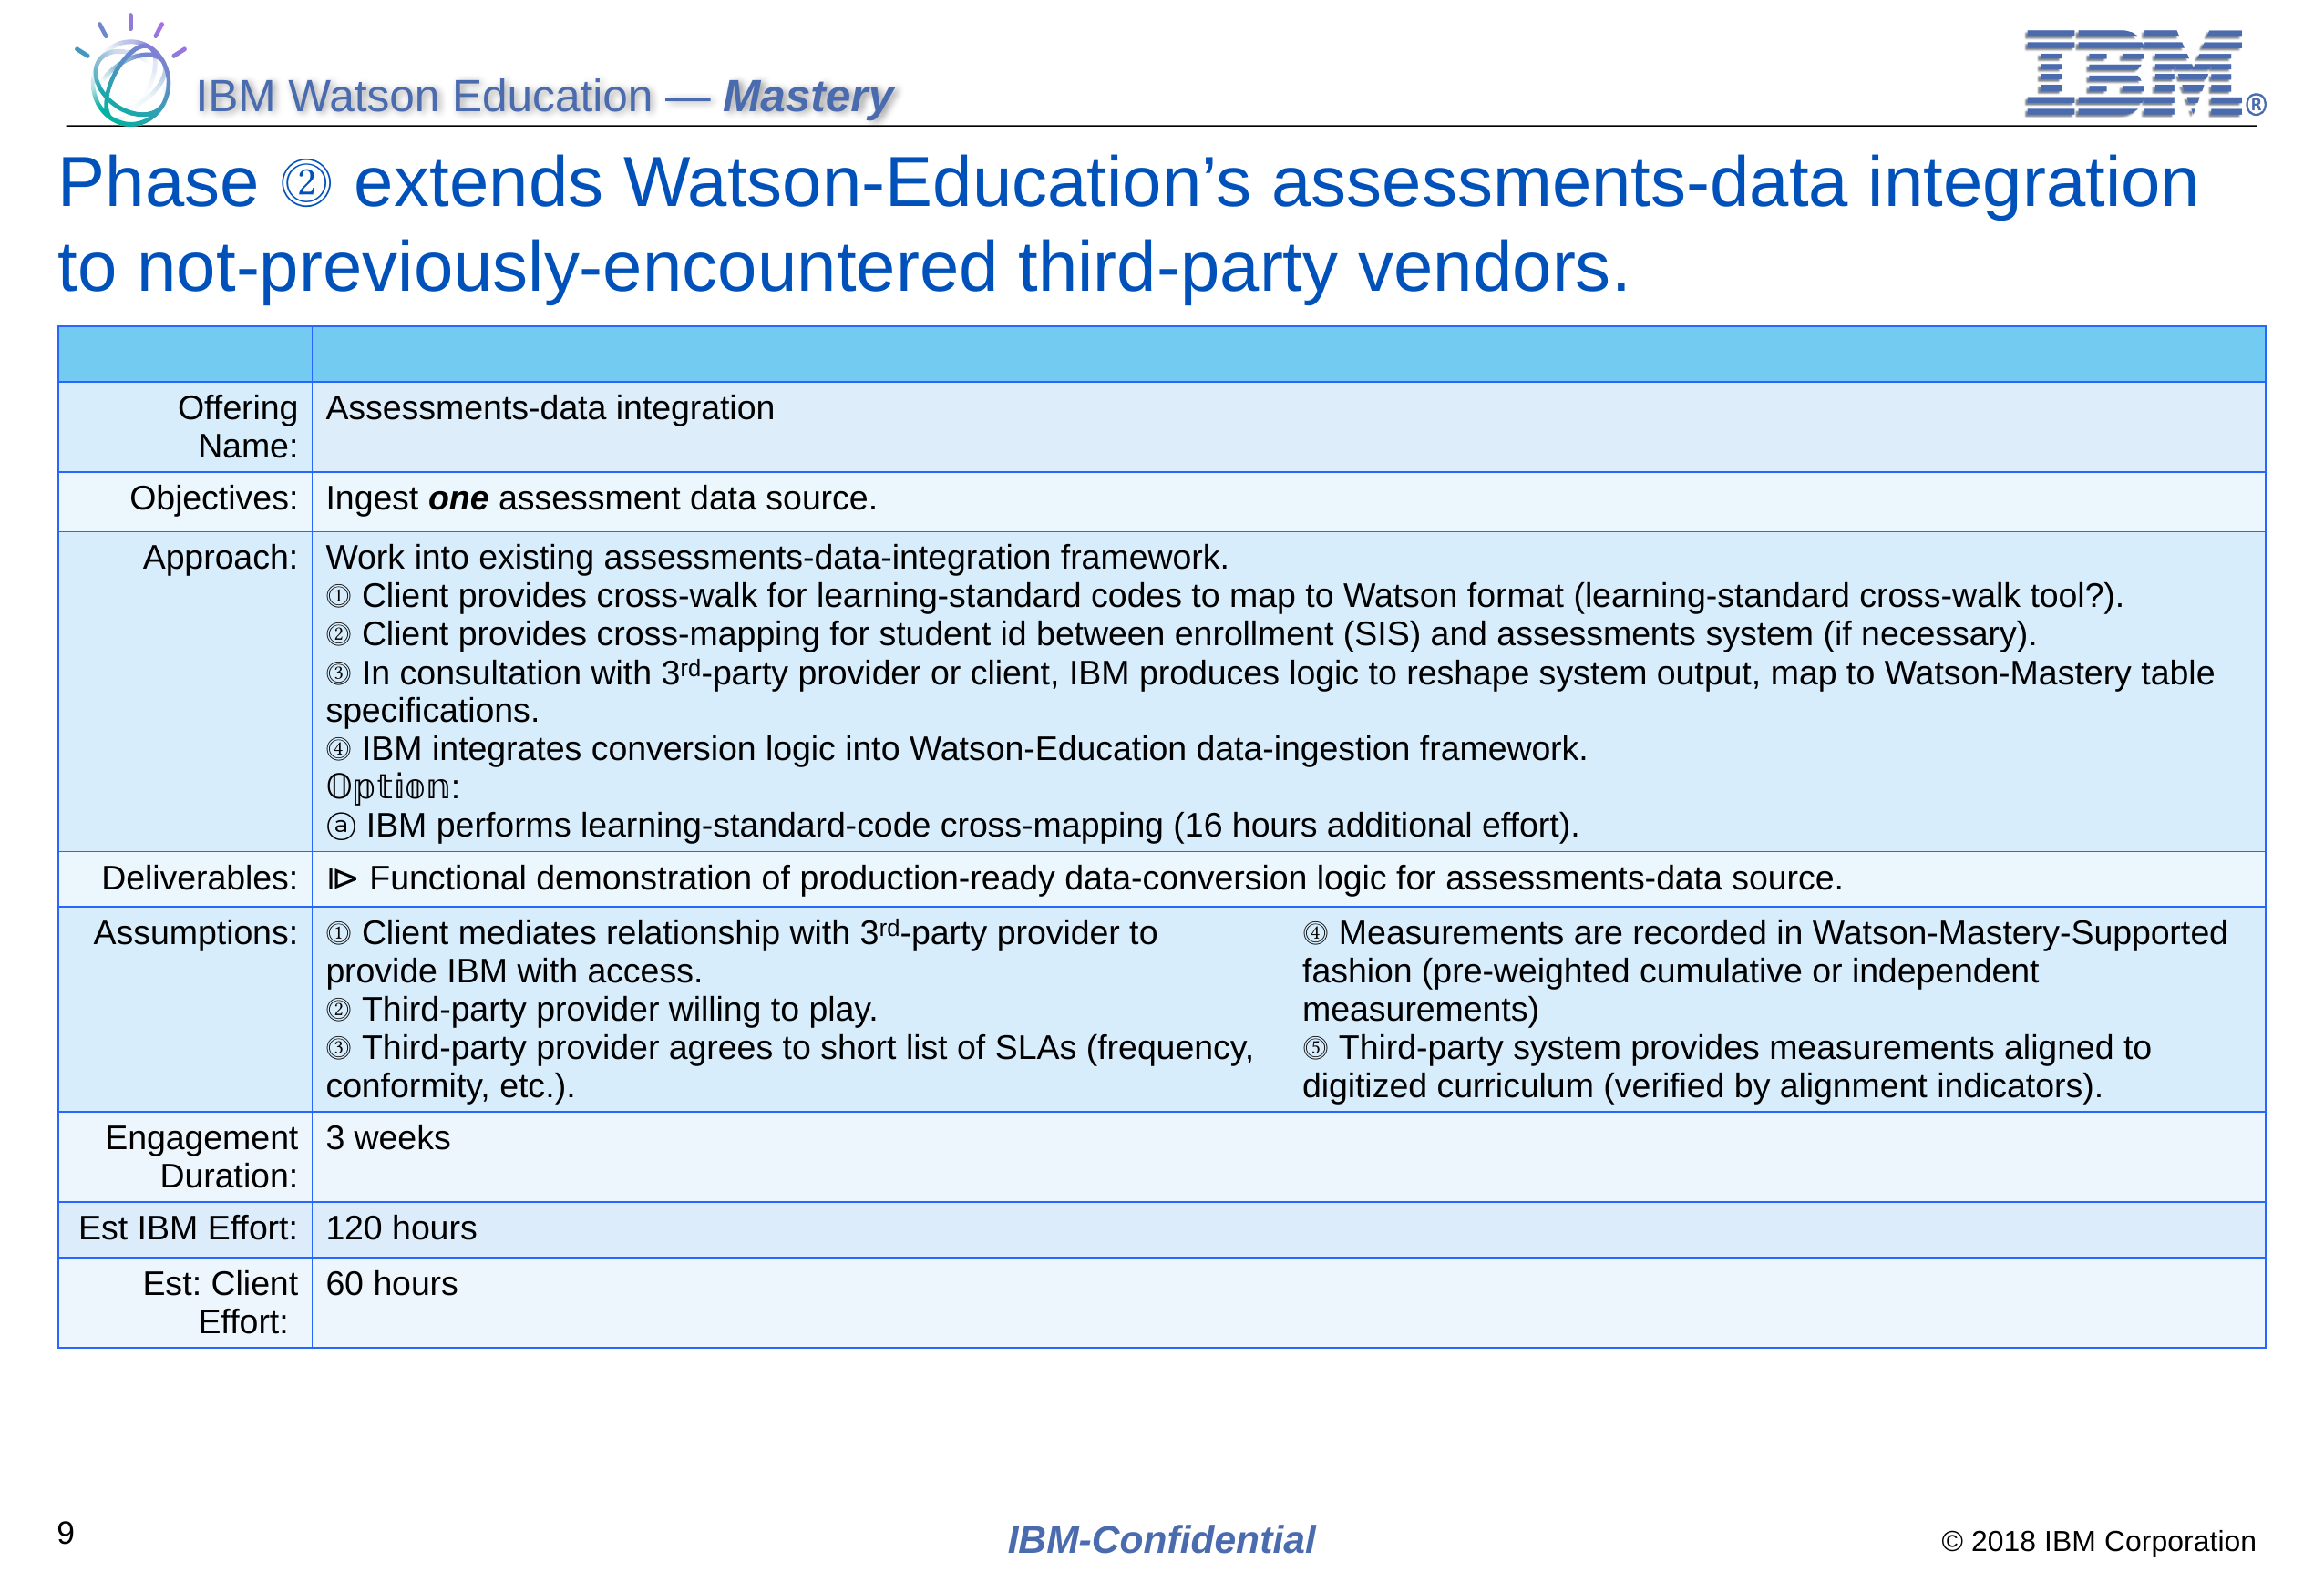

# Phase ⓶ extends Watson-Education’s assessments-data integration to not-previously-encountered third-party vendors.
|  |  |  |
| --- | --- | --- |
| Offering Name: | Assessments-data integration |  |
| Objectives: | Ingest one assessment data source. |  |
| Approach: | Work into existing assessments-data-integration framework. ⓵ Client provides cross-walk for learning-standard codes to map to Watson format (learning-standard cross-walk tool?). ⓶ Client provides cross-mapping for student id between enrollment (SIS) and assessments system (if necessary). ⓷ In consultation with 3ʳᵈ-party provider or client, IBM produces logic to reshape system output, map to Watson-Mastery table specifications. ⓸ IBM integrates conversion logic into Watson-Education data-ingestion framework. 𝕆𝕡𝕥𝕚𝕠𝕟: ⓐ IBM performs learning-standard-code cross-mapping (16 hours additional effort). |  |
| Deliverables: | ⧐ Functional demonstration of production-ready data-conversion logic for assessments-data source. |  |
| Assumptions: | ⓵ Client mediates relationship with 3ʳᵈ-party provider to provide IBM with access. ⓶ Third-party provider willing to play. ⓷ Third-party provider agrees to short list of SLAs (frequency, conformity, etc.). | ⓸ Measurements are recorded in Watson-Mastery-Supported fashion (pre-weighted cumulative or independent measurements) ⓹ Third-party system provides measurements aligned to digitized curriculum (verified by alignment indicators). |
| Engagement Duration: | 3 weeks |  |
| Est IBM Effort: | 120 hours |  |
| Est: Client Effort: | 60 hours |  |